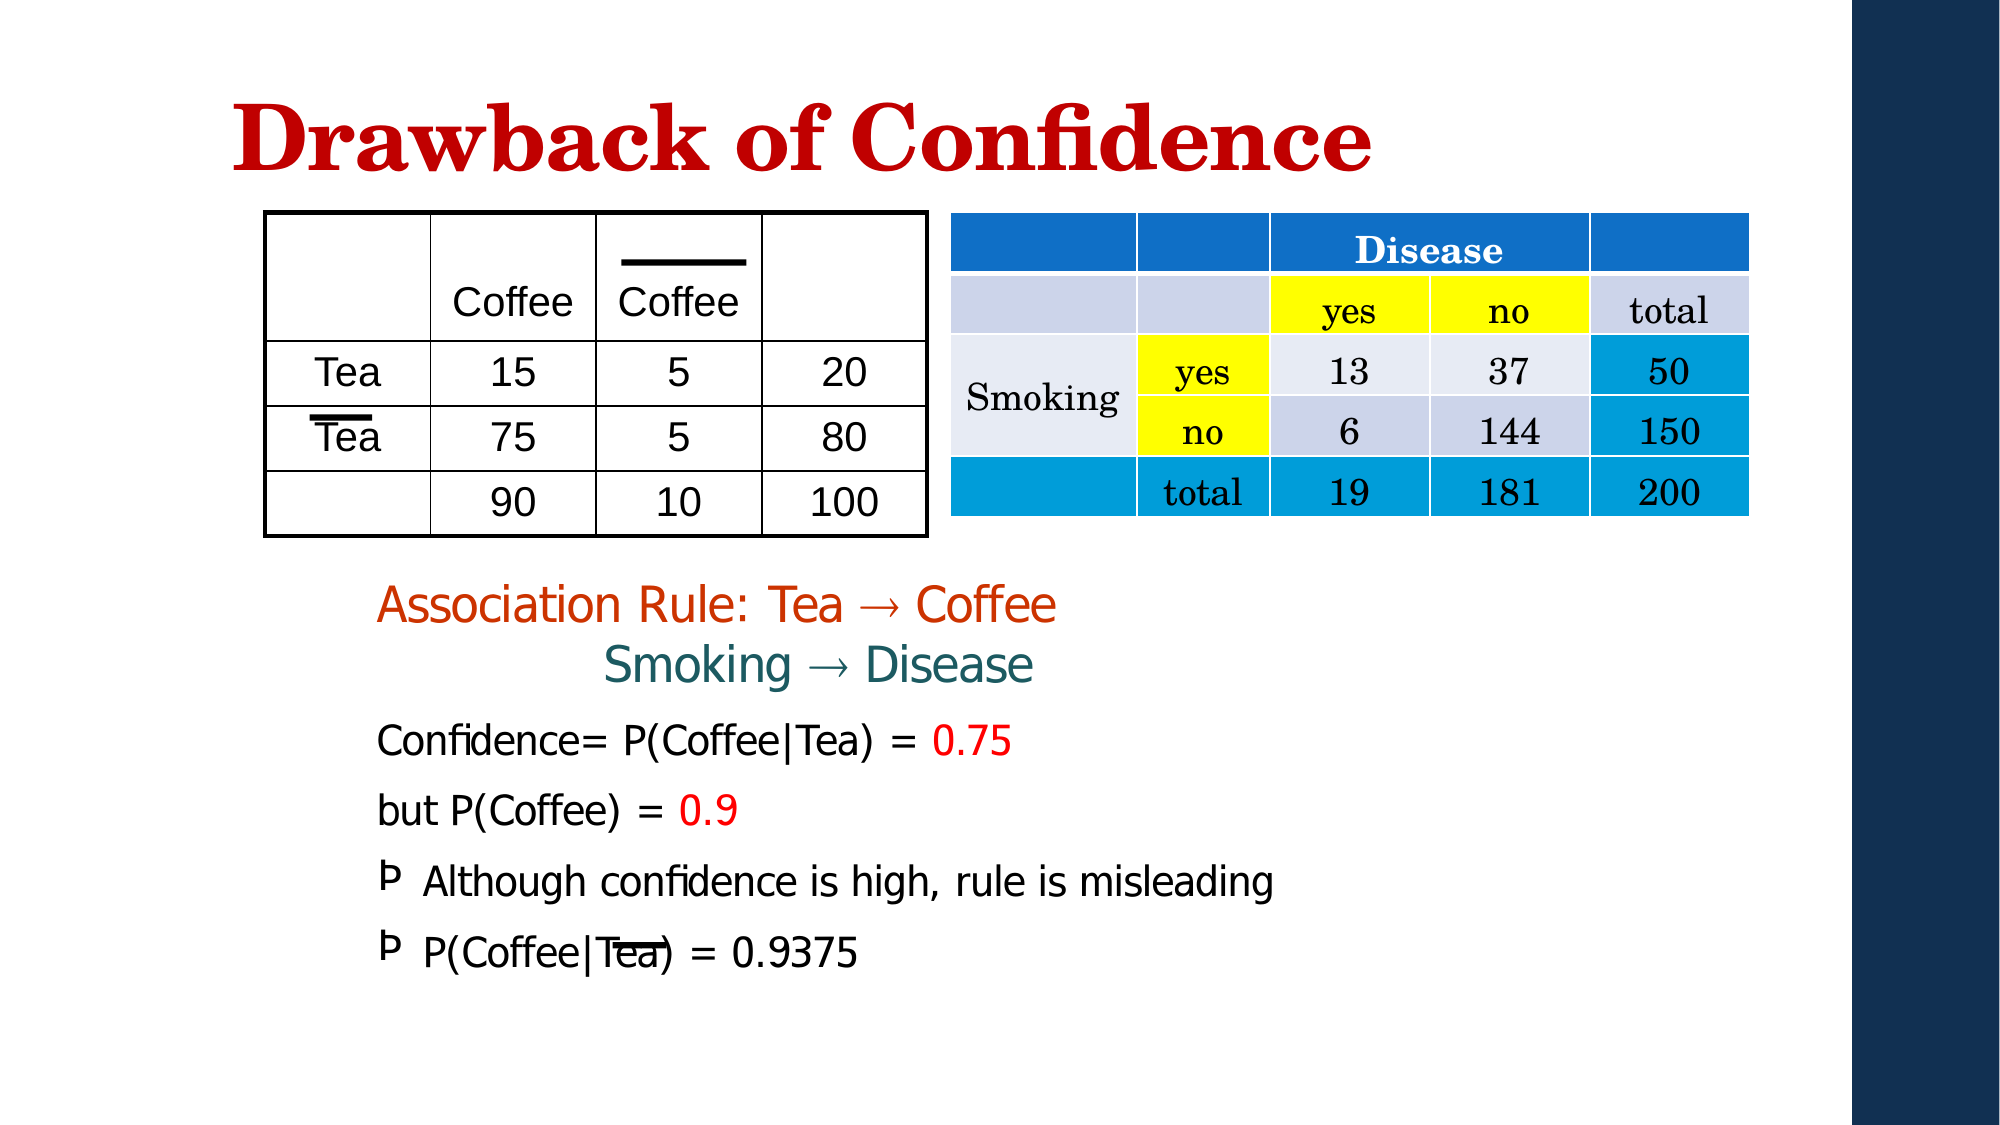

# Drawback of Confidence
|  | Coffee | Coffee |  |
| --- | --- | --- | --- |
| Tea | 15 | 5 | 20 |
| Tea | 75 | 5 | 80 |
|  | 90 | 10 | 100 |
|  |  | Disease |  |  |
| --- | --- | --- | --- | --- |
|  |  | yes | no | total |
| Smoking | yes | 13 | 37 | 50 |
|  | no | 6 | 144 | 150 |
|  | total | 19 | 181 | 200 |

Association Rule: Tea → Coffee
	     Smoking → Disease
Confidence= P(Coffee|Tea) = 0.75
but P(Coffee) = 0.9
 Although confidence is high, rule is misleading
 P(Coffee|Tea) = 0.9375